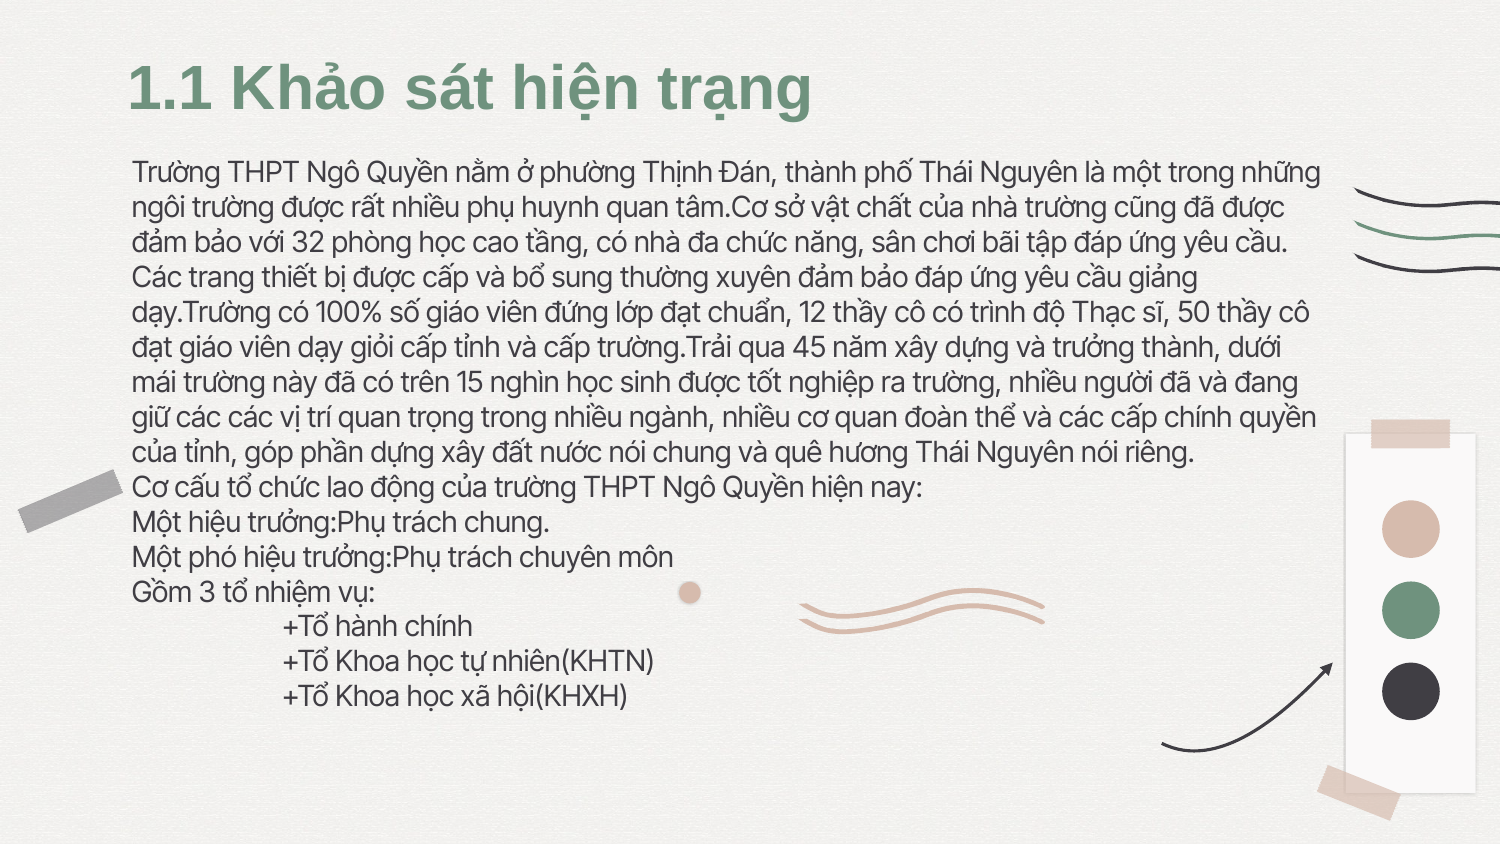

# 1.1 Khảo sát hiện trạng
Trường THPT Ngô Quyền nằm ở phường Thịnh Đán, thành phố Thái Nguyên là một trong những ngôi trường được rất nhiều phụ huynh quan tâm.Cơ sở vật chất của nhà trường cũng đã được đảm bảo với 32 phòng học cao tầng, có nhà đa chức năng, sân chơi bãi tập đáp ứng yêu cầu. Các trang thiết bị được cấp và bổ sung thường xuyên đảm bảo đáp ứng yêu cầu giảng dạy.Trường có 100% số giáo viên đứng lớp đạt chuẩn, 12 thầy cô có trình độ Thạc sĩ, 50 thầy cô đạt giáo viên dạy giỏi cấp tỉnh và cấp trường.Trải qua 45 năm xây dựng và trưởng thành, dưới mái trường này đã có trên 15 nghìn học sinh được tốt nghiệp ra trường, nhiều người đã và đang giữ các các vị trí quan trọng trong nhiều ngành, nhiều cơ quan đoàn thể và các cấp chính quyền của tỉnh, góp phần dựng xây đất nước nói chung và quê hương Thái Nguyên nói riêng.
Cơ cấu tổ chức lao động của trường THPT Ngô Quyền hiện nay:
Một hiệu trưởng:Phụ trách chung.
Một phó hiệu trưởng:Phụ trách chuyên môn
Gồm 3 tổ nhiệm vụ:
	+Tổ hành chính
	+Tổ Khoa học tự nhiên(KHTN)
	+Tổ Khoa học xã hội(KHXH)